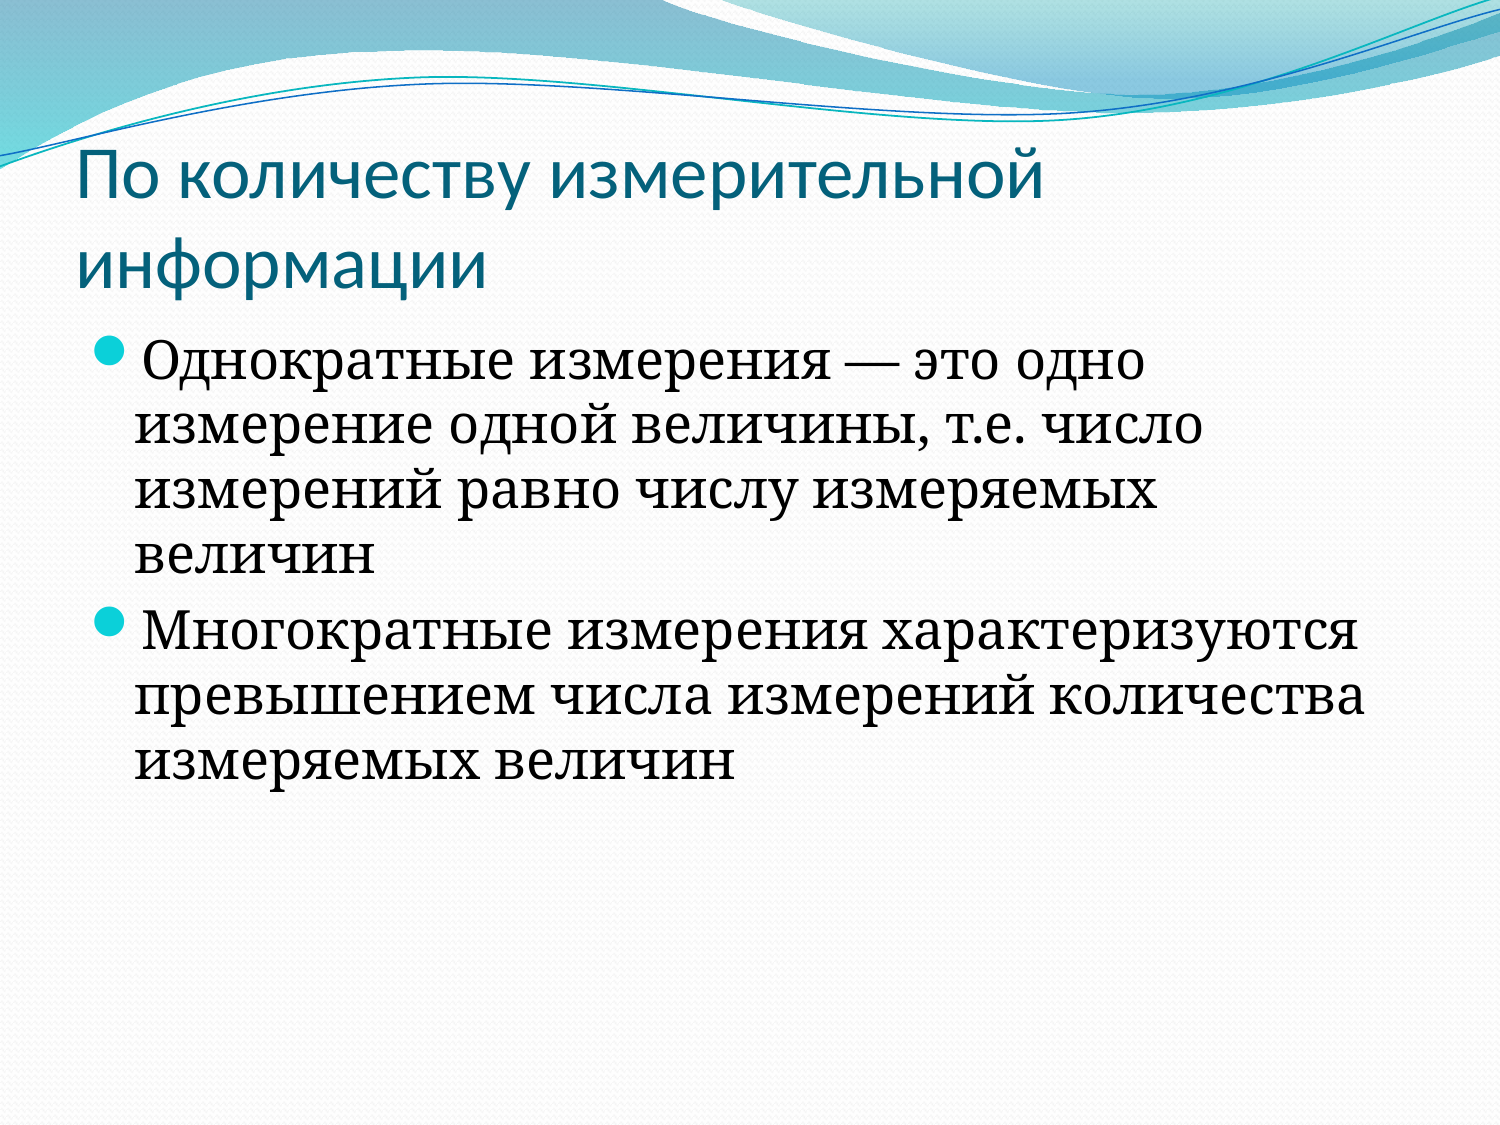

# По количеству измерительной информации
Однократные измерения — это одно измерение одной величины, т.е. число измерений равно числу измеряемых величин
Многократные измерения характеризуются превышением числа измерений количества измеряемых величин